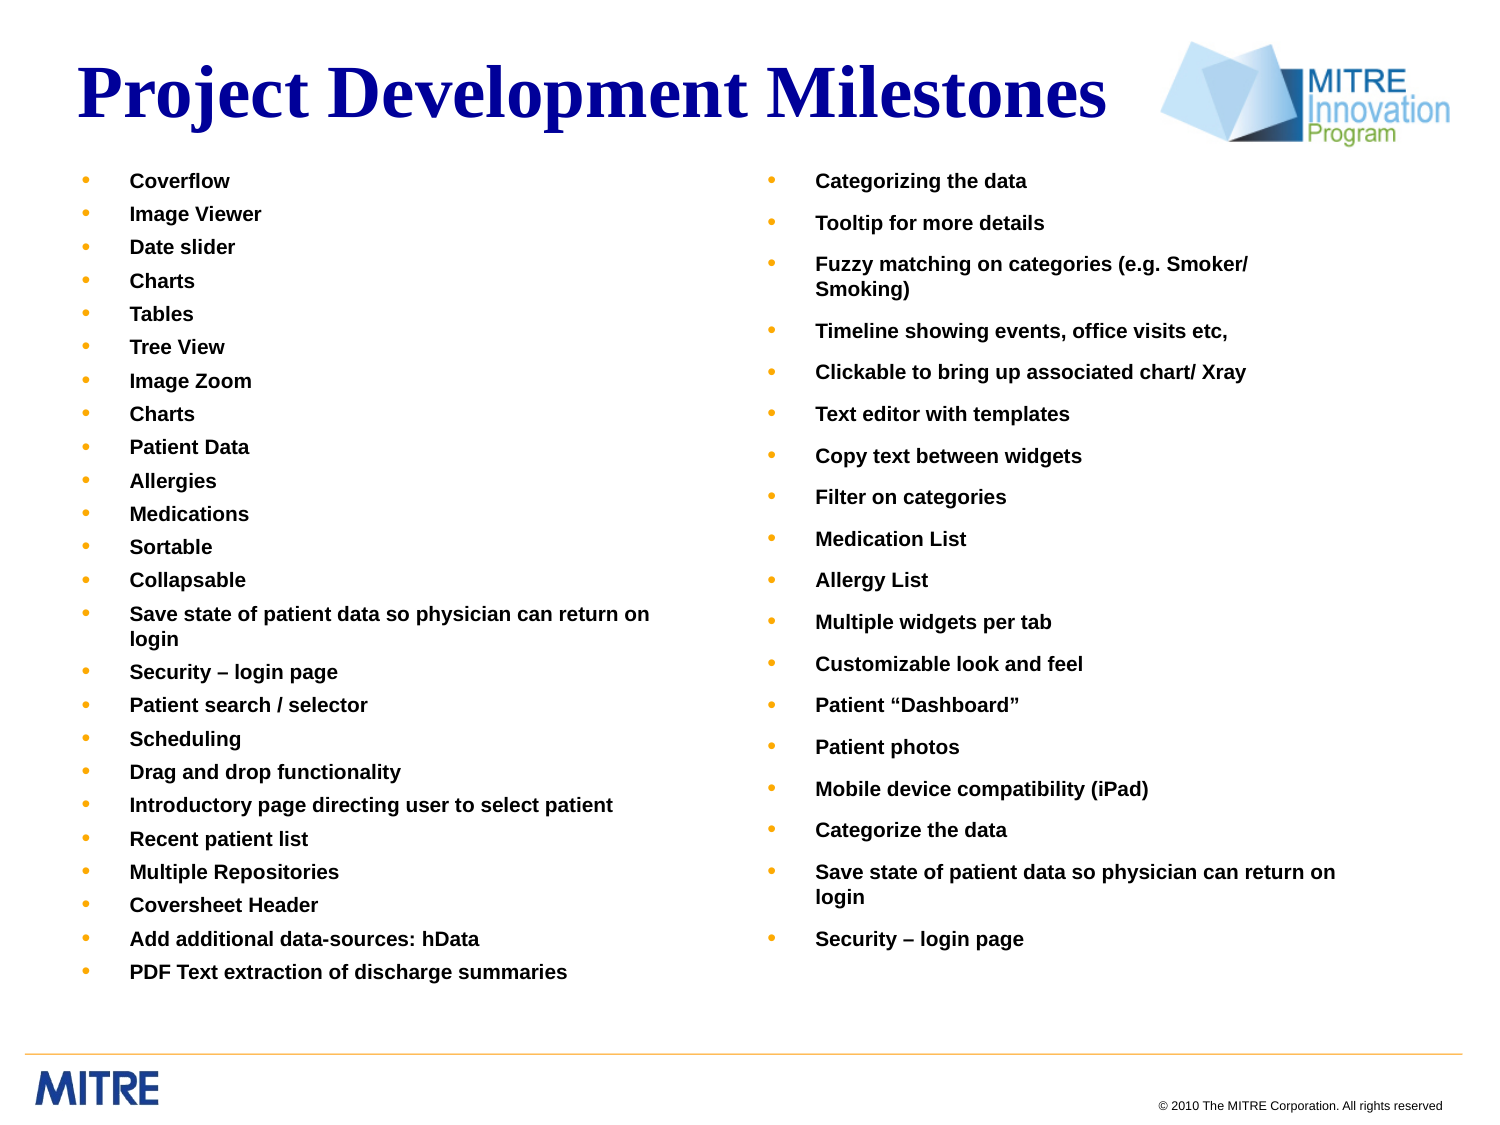

# Project Development Milestones
Coverflow
Image Viewer
Date slider
Charts
Tables
Tree View
Image Zoom
Charts
Patient Data
Allergies
Medications
Sortable
Collapsable
Save state of patient data so physician can return on login
Security – login page
Patient search / selector
Scheduling
Drag and drop functionality
Introductory page directing user to select patient
Recent patient list
Multiple Repositories
Coversheet Header
Add additional data-sources: hData
PDF Text extraction of discharge summaries
Categorizing the data
Tooltip for more details
Fuzzy matching on categories (e.g. Smoker/ Smoking)
Timeline showing events, office visits etc,
Clickable to bring up associated chart/ Xray
Text editor with templates
Copy text between widgets
Filter on categories
Medication List
Allergy List
Multiple widgets per tab
Customizable look and feel
Patient “Dashboard”
Patient photos
Mobile device compatibility (iPad)
Categorize the data
Save state of patient data so physician can return on login
Security – login page